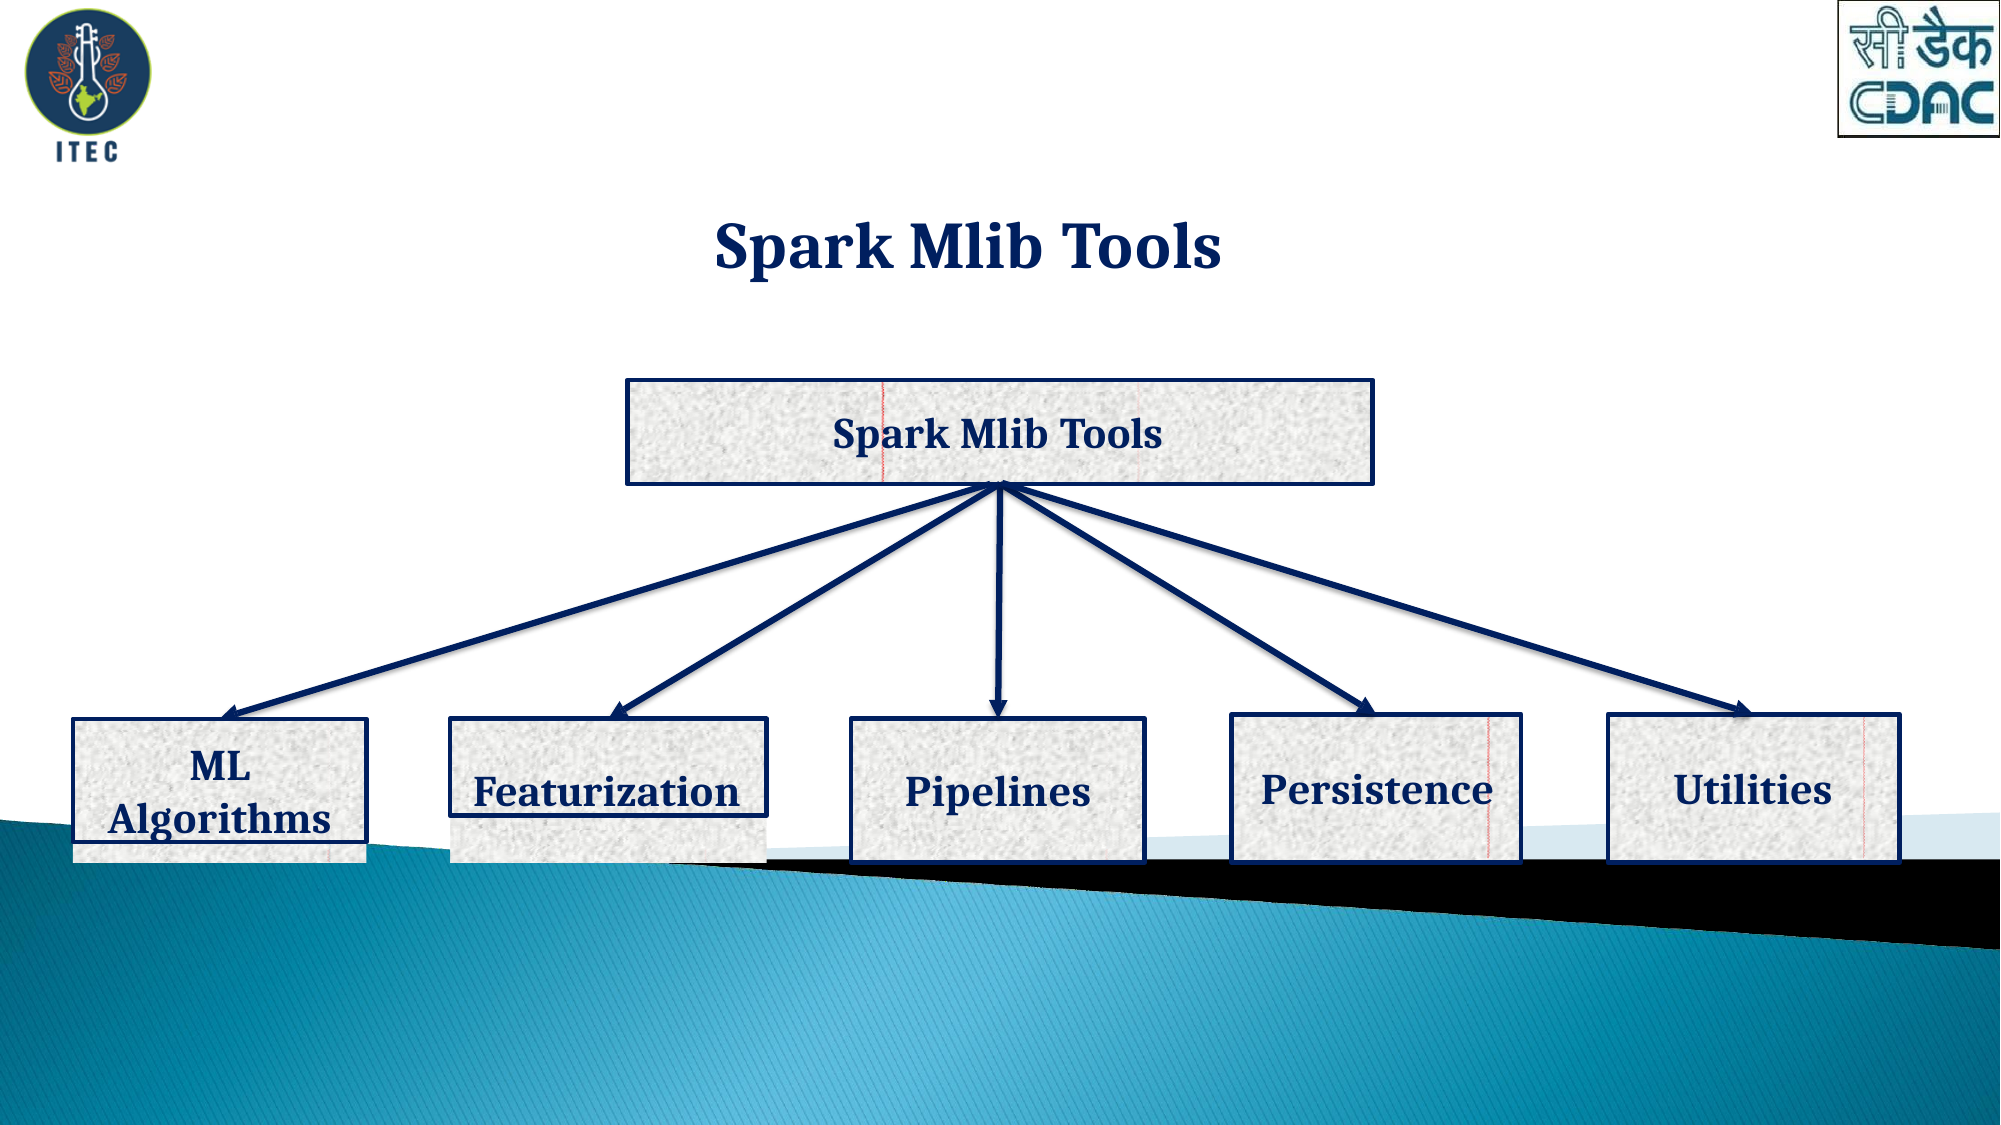

# Spark Mlib Tools

Spark Mlib Tools

ML
Algorithms
Featurization
Persistence
Utilities
Pipelines